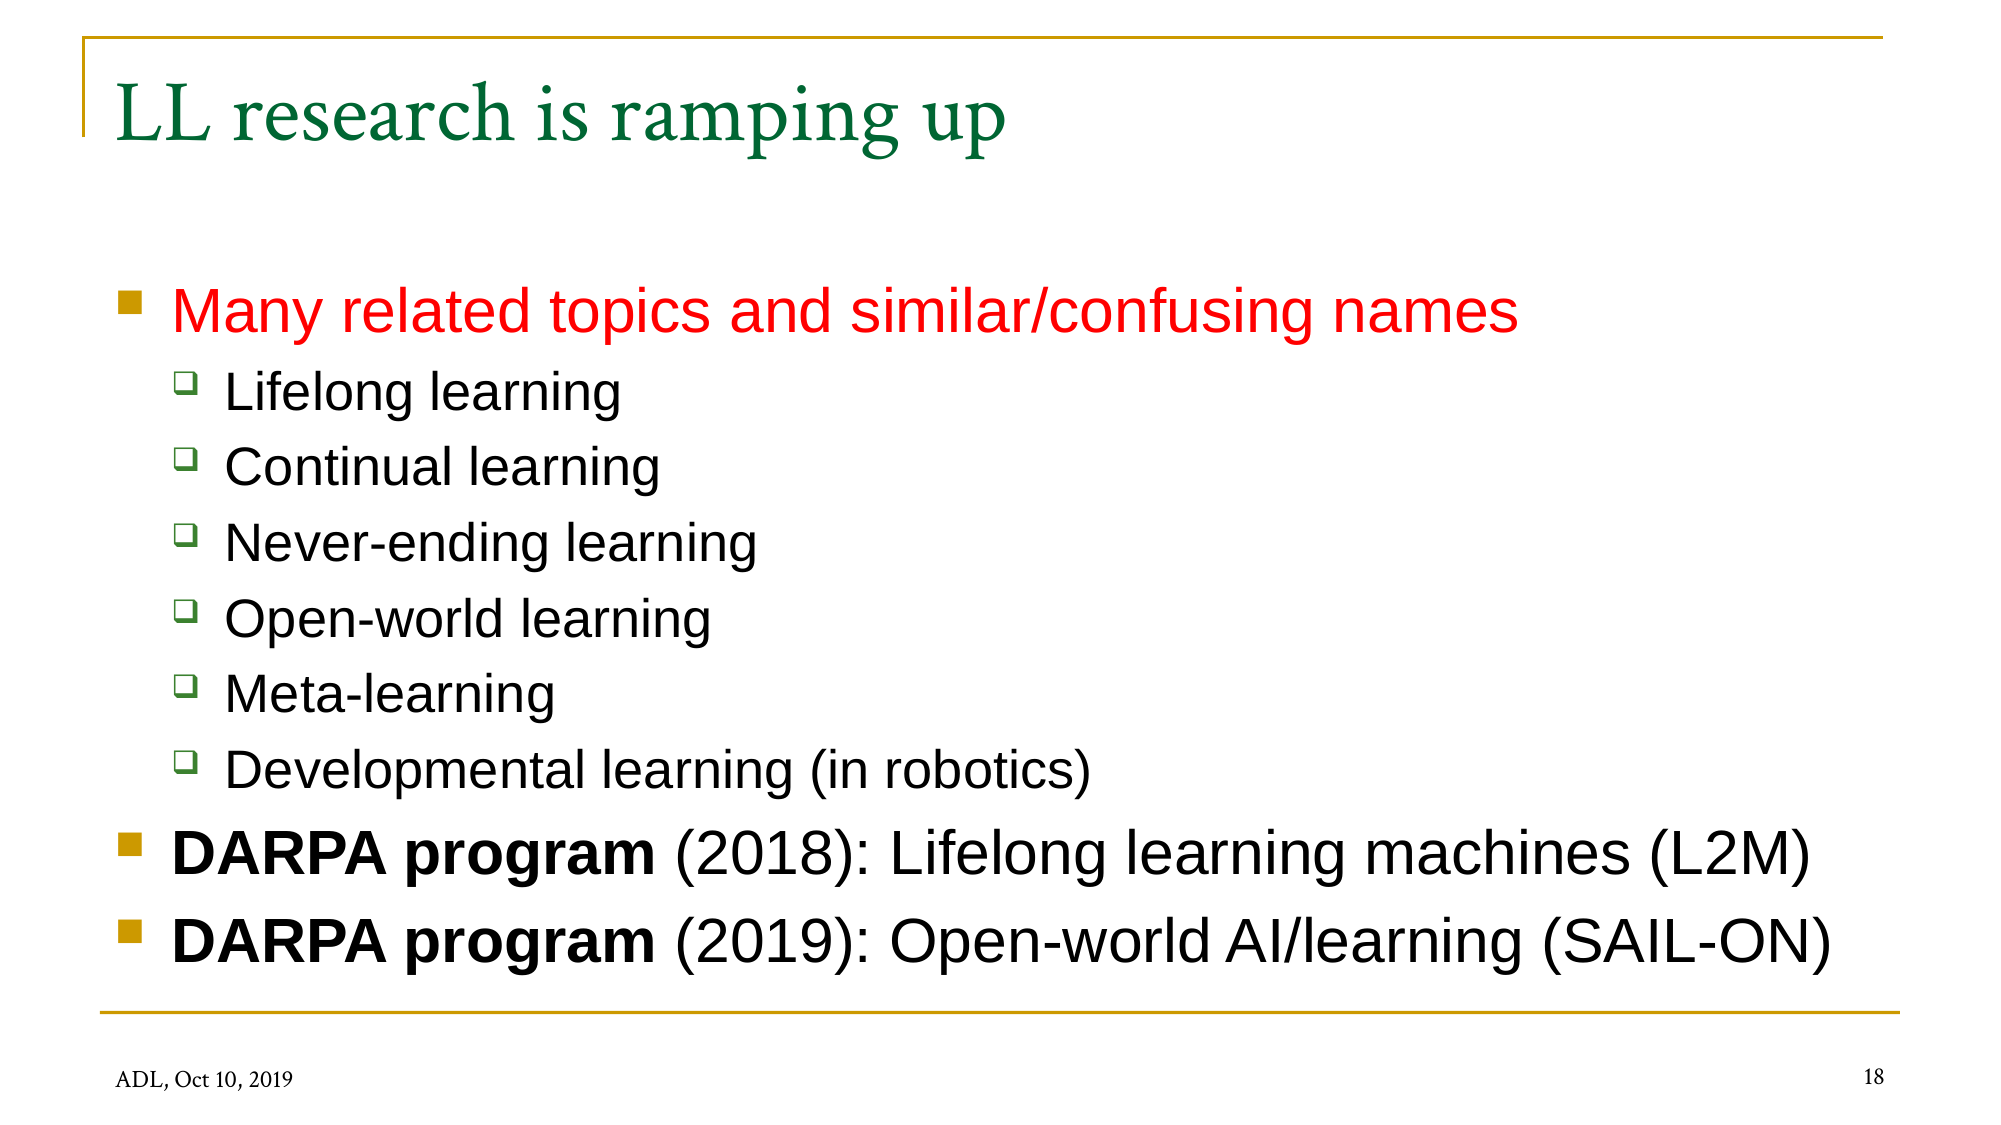

# LL research is ramping up
Many related topics and similar/confusing names
Lifelong learning
Continual learning
Never-ending learning
Open-world learning
Meta-learning
Developmental learning (in robotics)
DARPA program (2018): Lifelong learning machines (L2M)
DARPA program (2019): Open-world AI/learning (SAIL-ON)
18
ADL, Oct 10, 2019